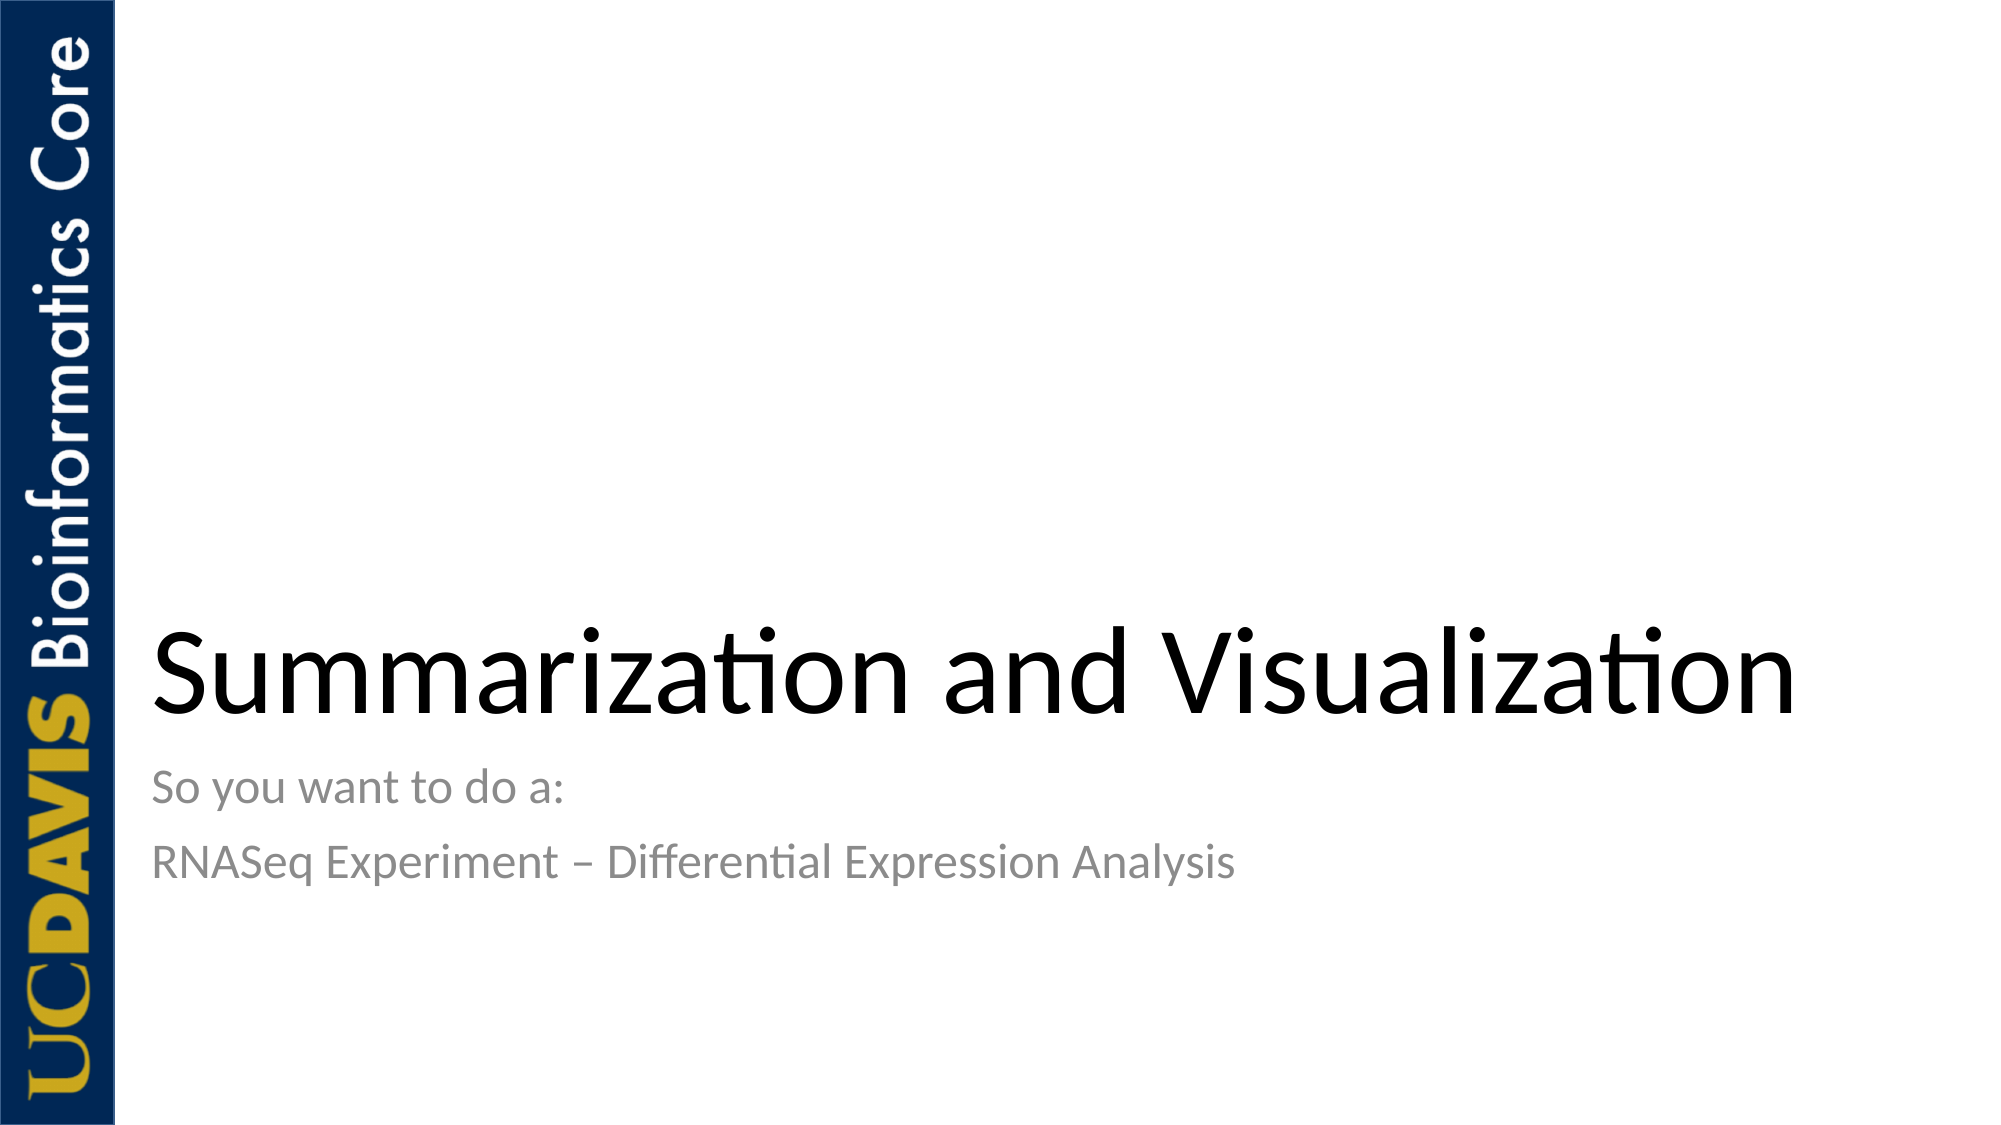

# Summarization and Visualization
So you want to do a:
RNASeq Experiment – Differential Expression Analysis